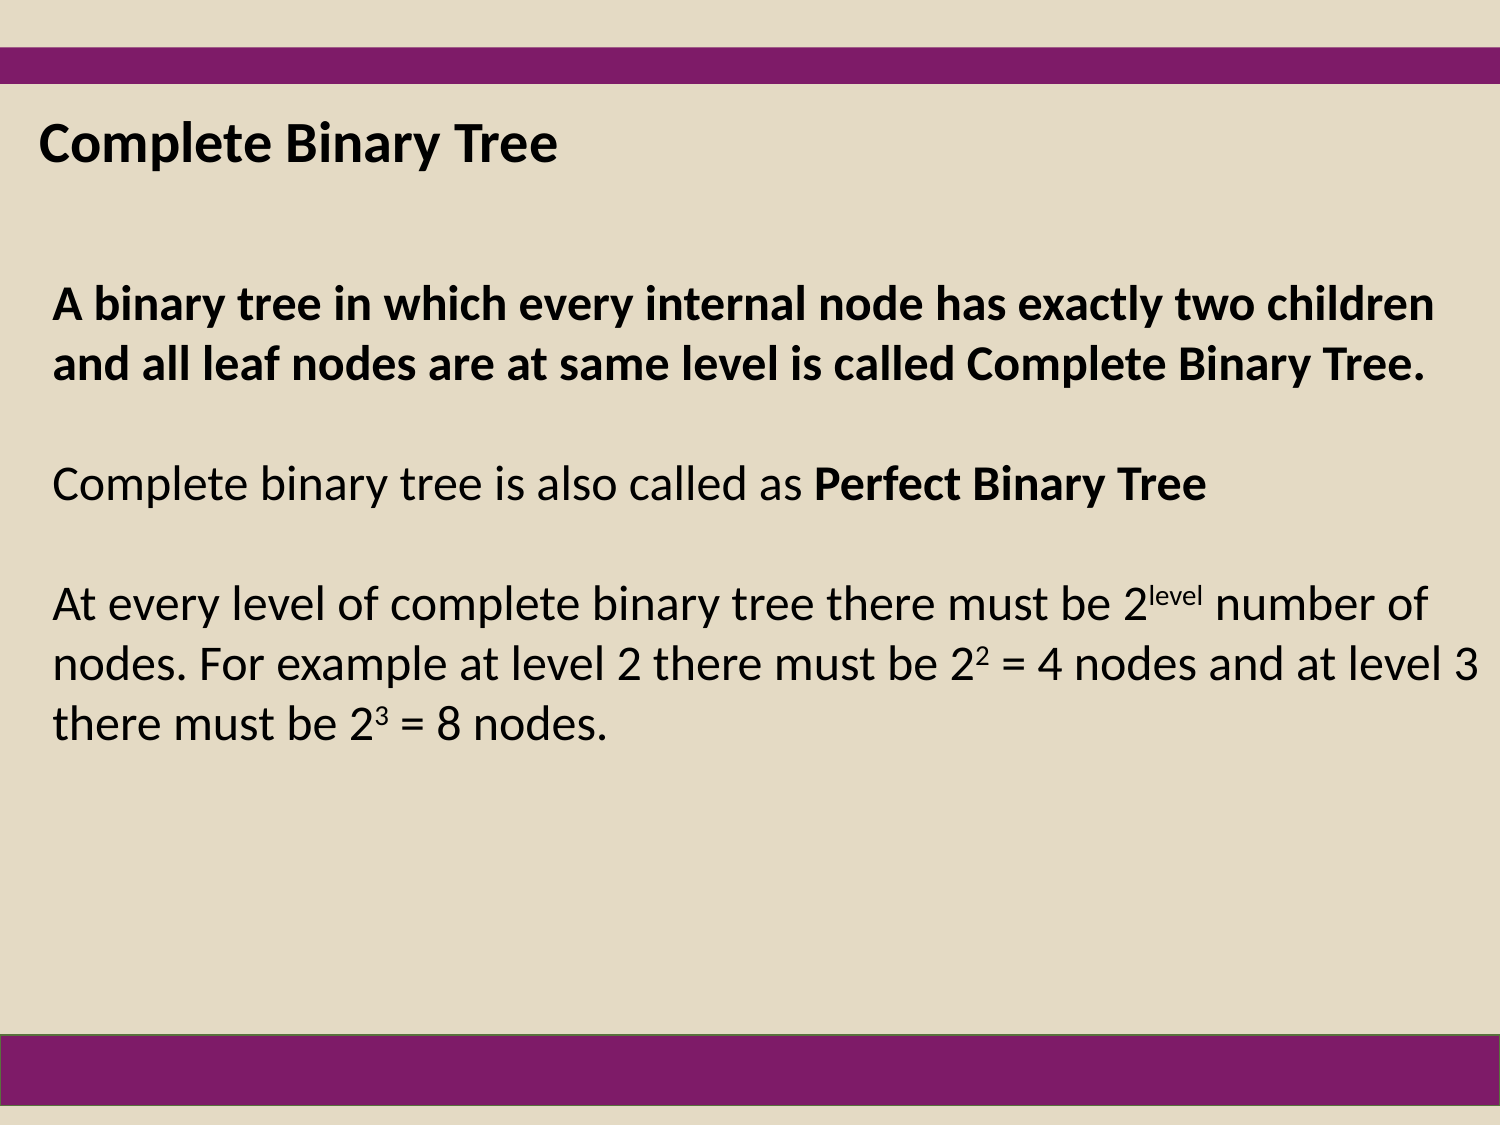

Complete Binary Tree

A binary tree in which every internal node has exactly two children and all leaf nodes are at same level is called Complete Binary Tree.

Complete binary tree is also called as Perfect Binary Tree

At every level of complete binary tree there must be 2level number of nodes. For example at level 2 there must be 22 = 4 nodes and at level 3 there must be 23 = 8 nodes.